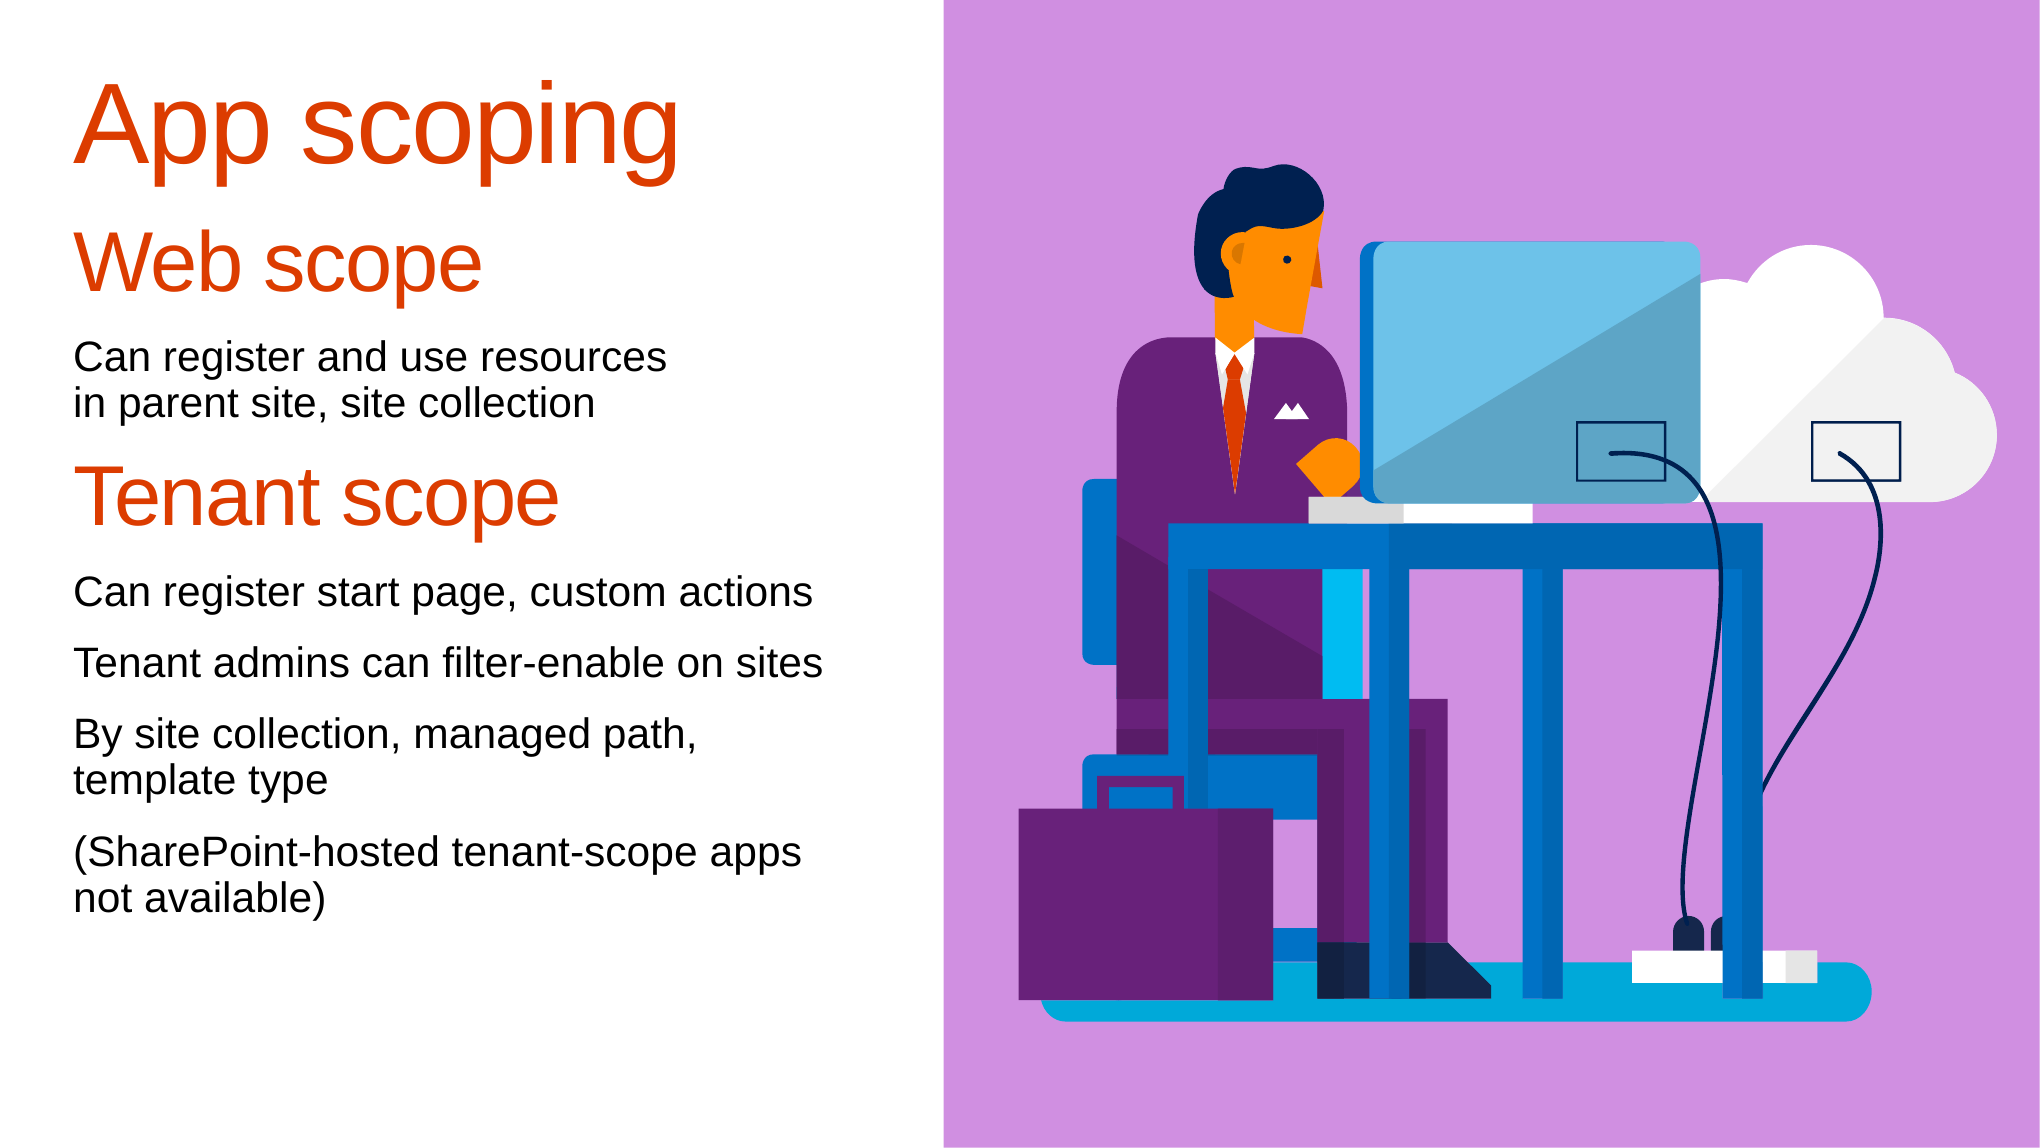

App scoping
Web scope
Can register and use resources
in parent site, site collection
Tenant scope
Can register start page, custom actions
Tenant admins can filter-enable on sites
By site collection, managed path,  template type
(SharePoint-hosted tenant-scope apps  not available)